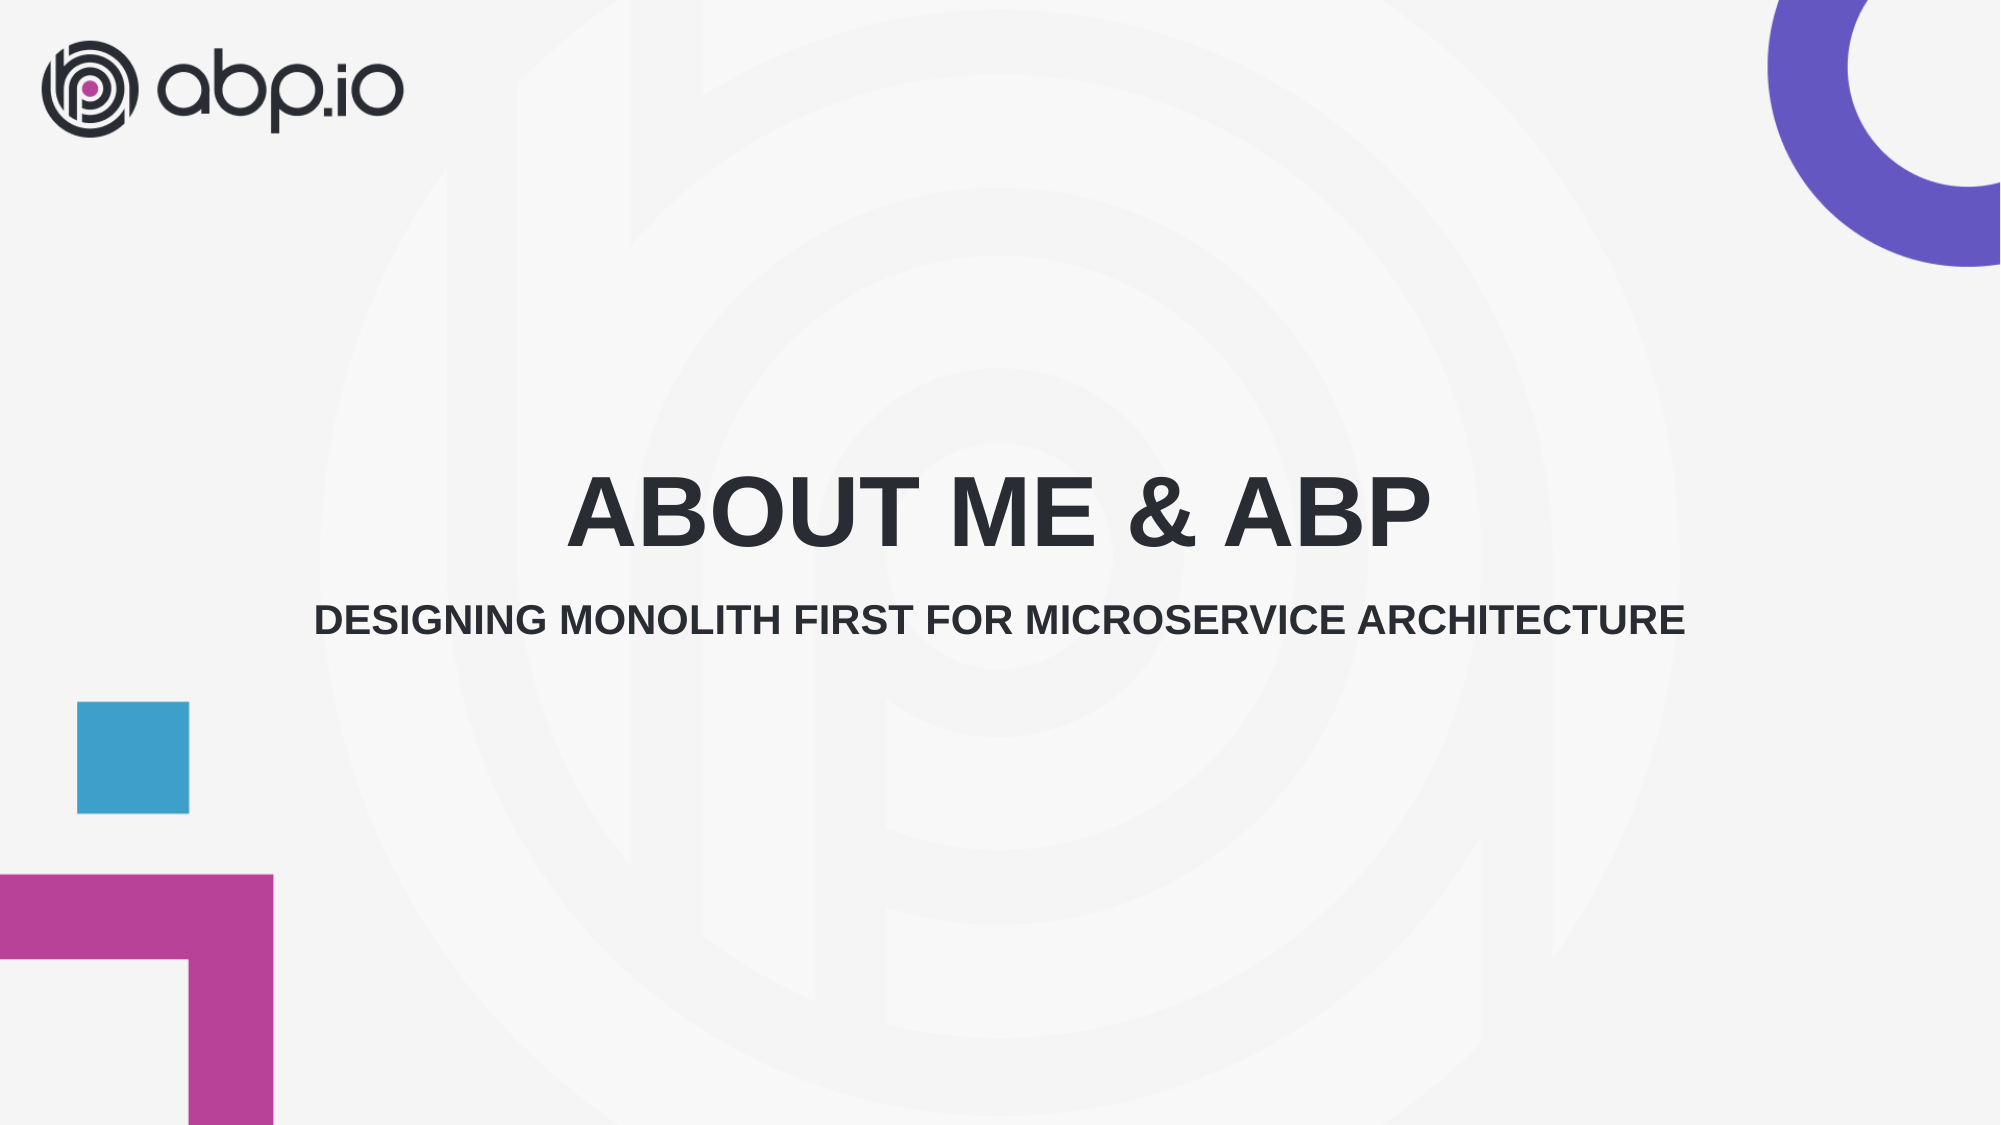

# ABOUT ME & ABP
DESIGNING MONOLITH FIRST FOR MICROSERVICE ARCHITECTURE